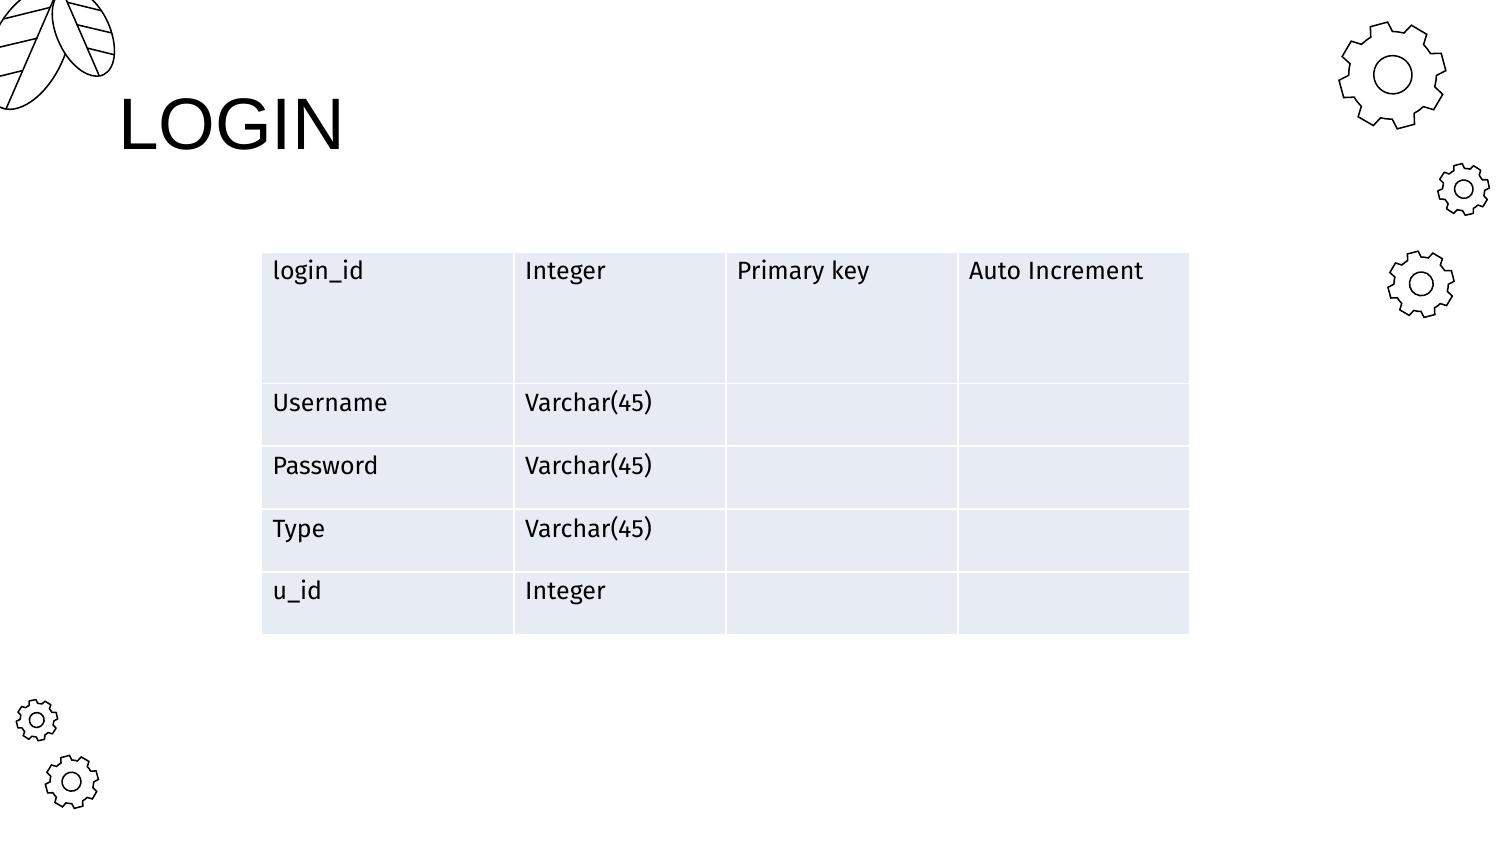

# LOGIN

| login\_id | Integer | Primary key | Auto Increment |
| --- | --- | --- | --- |
| Username | Varchar(45) |  |  |
| Password | Varchar(45) |  |  |
| Type | Varchar(45) |  |  |
| u\_id | Integer |  |  |